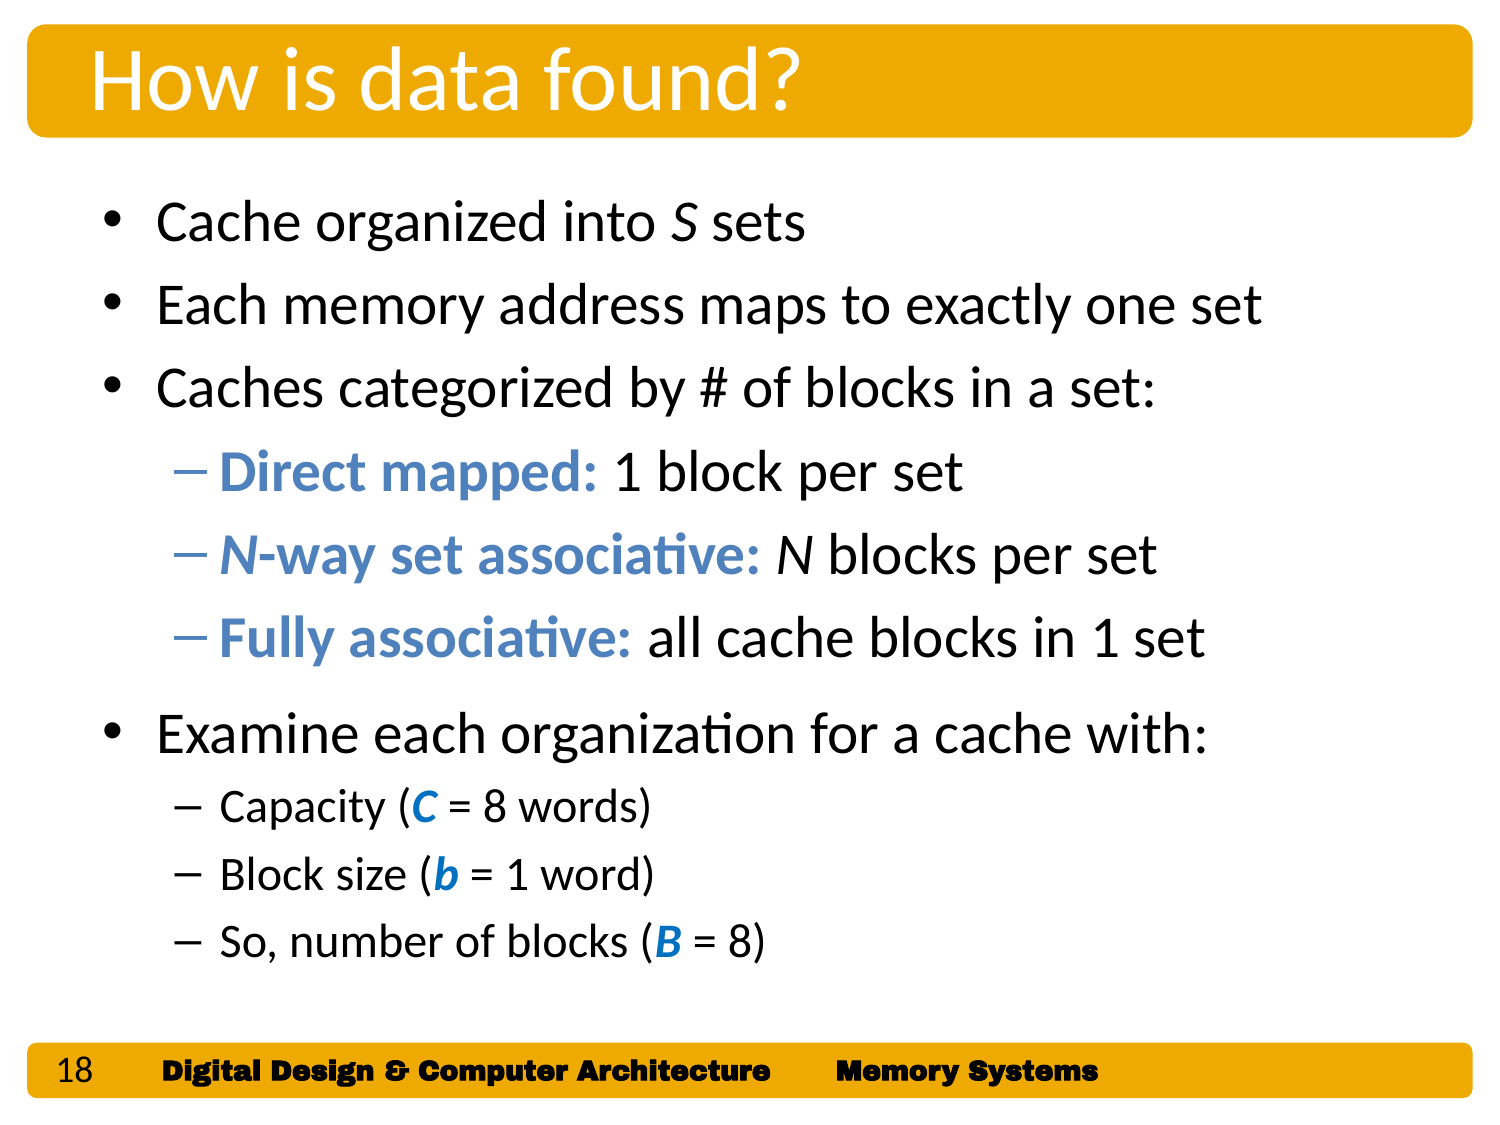

How is data found?
Cache organized into S sets
Each memory address maps to exactly one set
Caches categorized by # of blocks in a set:
Direct mapped: 1 block per set
N-way set associative: N blocks per set
Fully associative: all cache blocks in 1 set

Examine each organization for a cache with:
Capacity (C = 8 words)
Block size (b = 1 word)
So, number of blocks (B = 8)

18